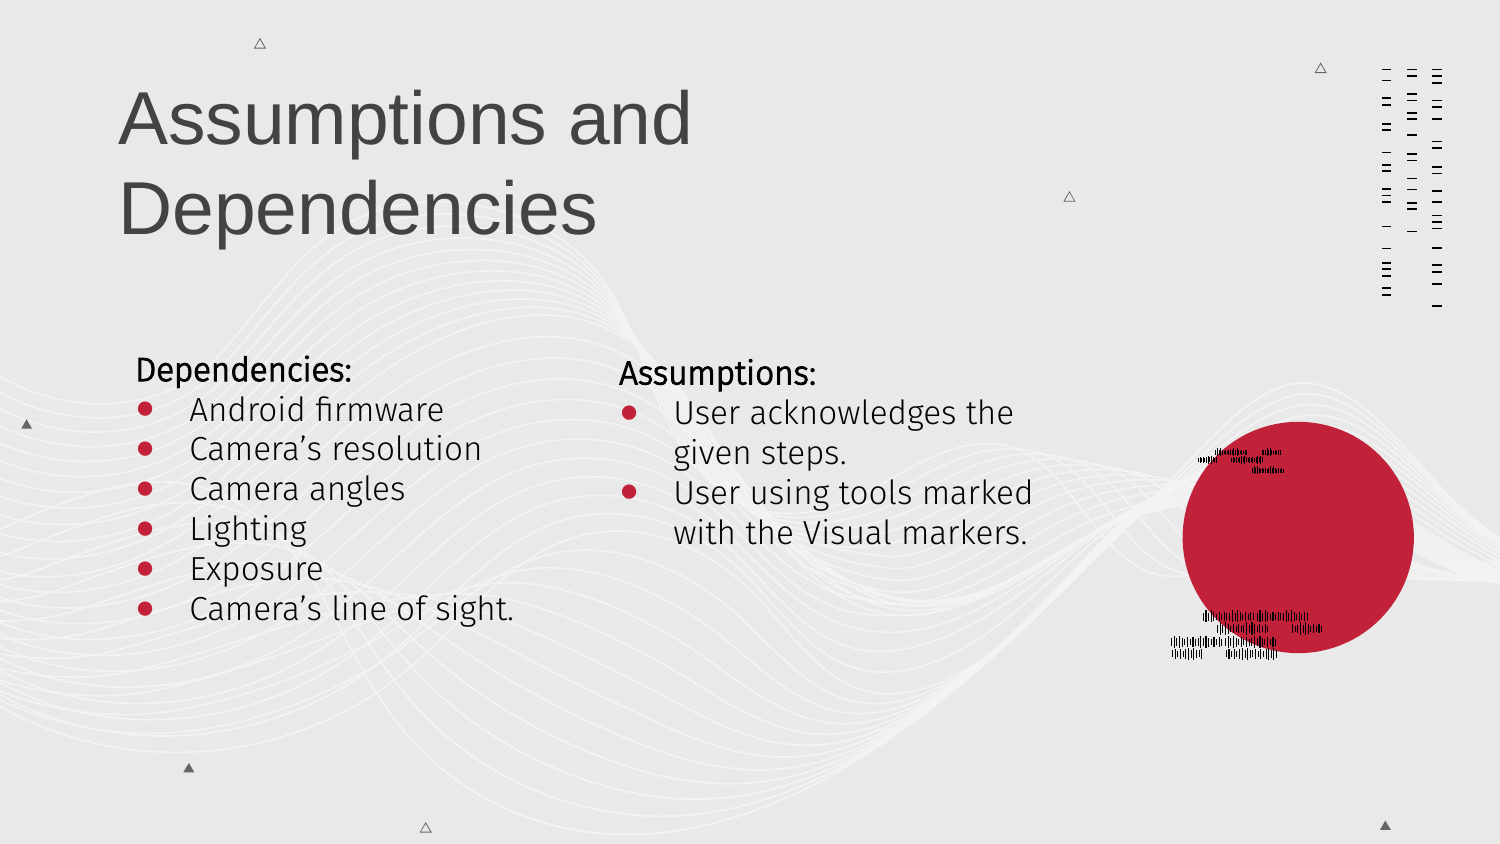

# Assumptions and Dependencies
Dependencies:
Android firmware
Camera’s resolution
Camera angles
Lighting
Exposure
Camera’s line of sight.
Assumptions:
User acknowledges the given steps.
User using tools marked with the Visual markers.